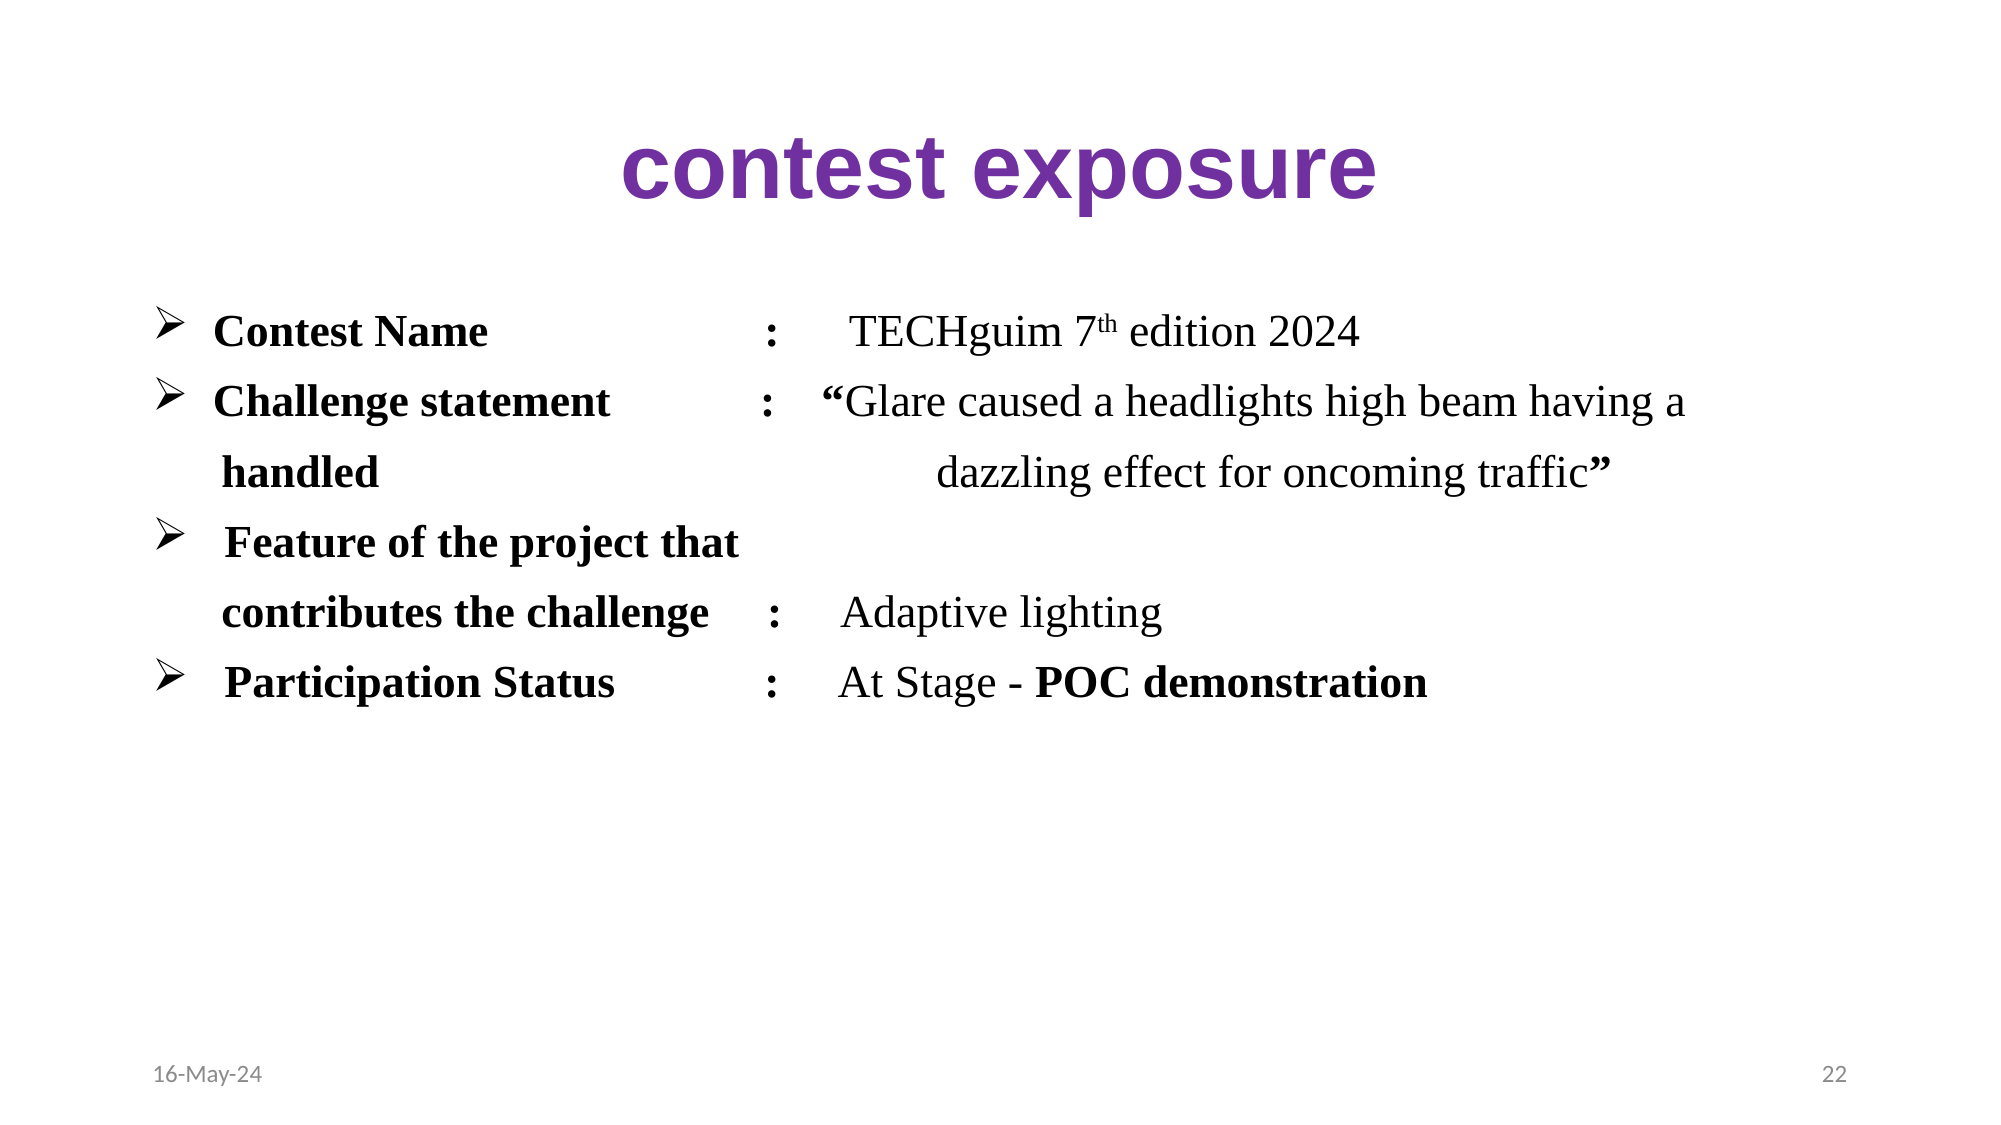

# contest exposure
  Contest Name                        :      TECHguim 7th edition 2024
  Challenge statement             :    “Glare caused a headlights high beam having a
      handled                       	                dazzling effect for oncoming traffic”
   Feature of the project that
      contributes the challenge     :     Adaptive lighting
   Participation Status             :     At Stage - POC demonstration
16-May-24
22